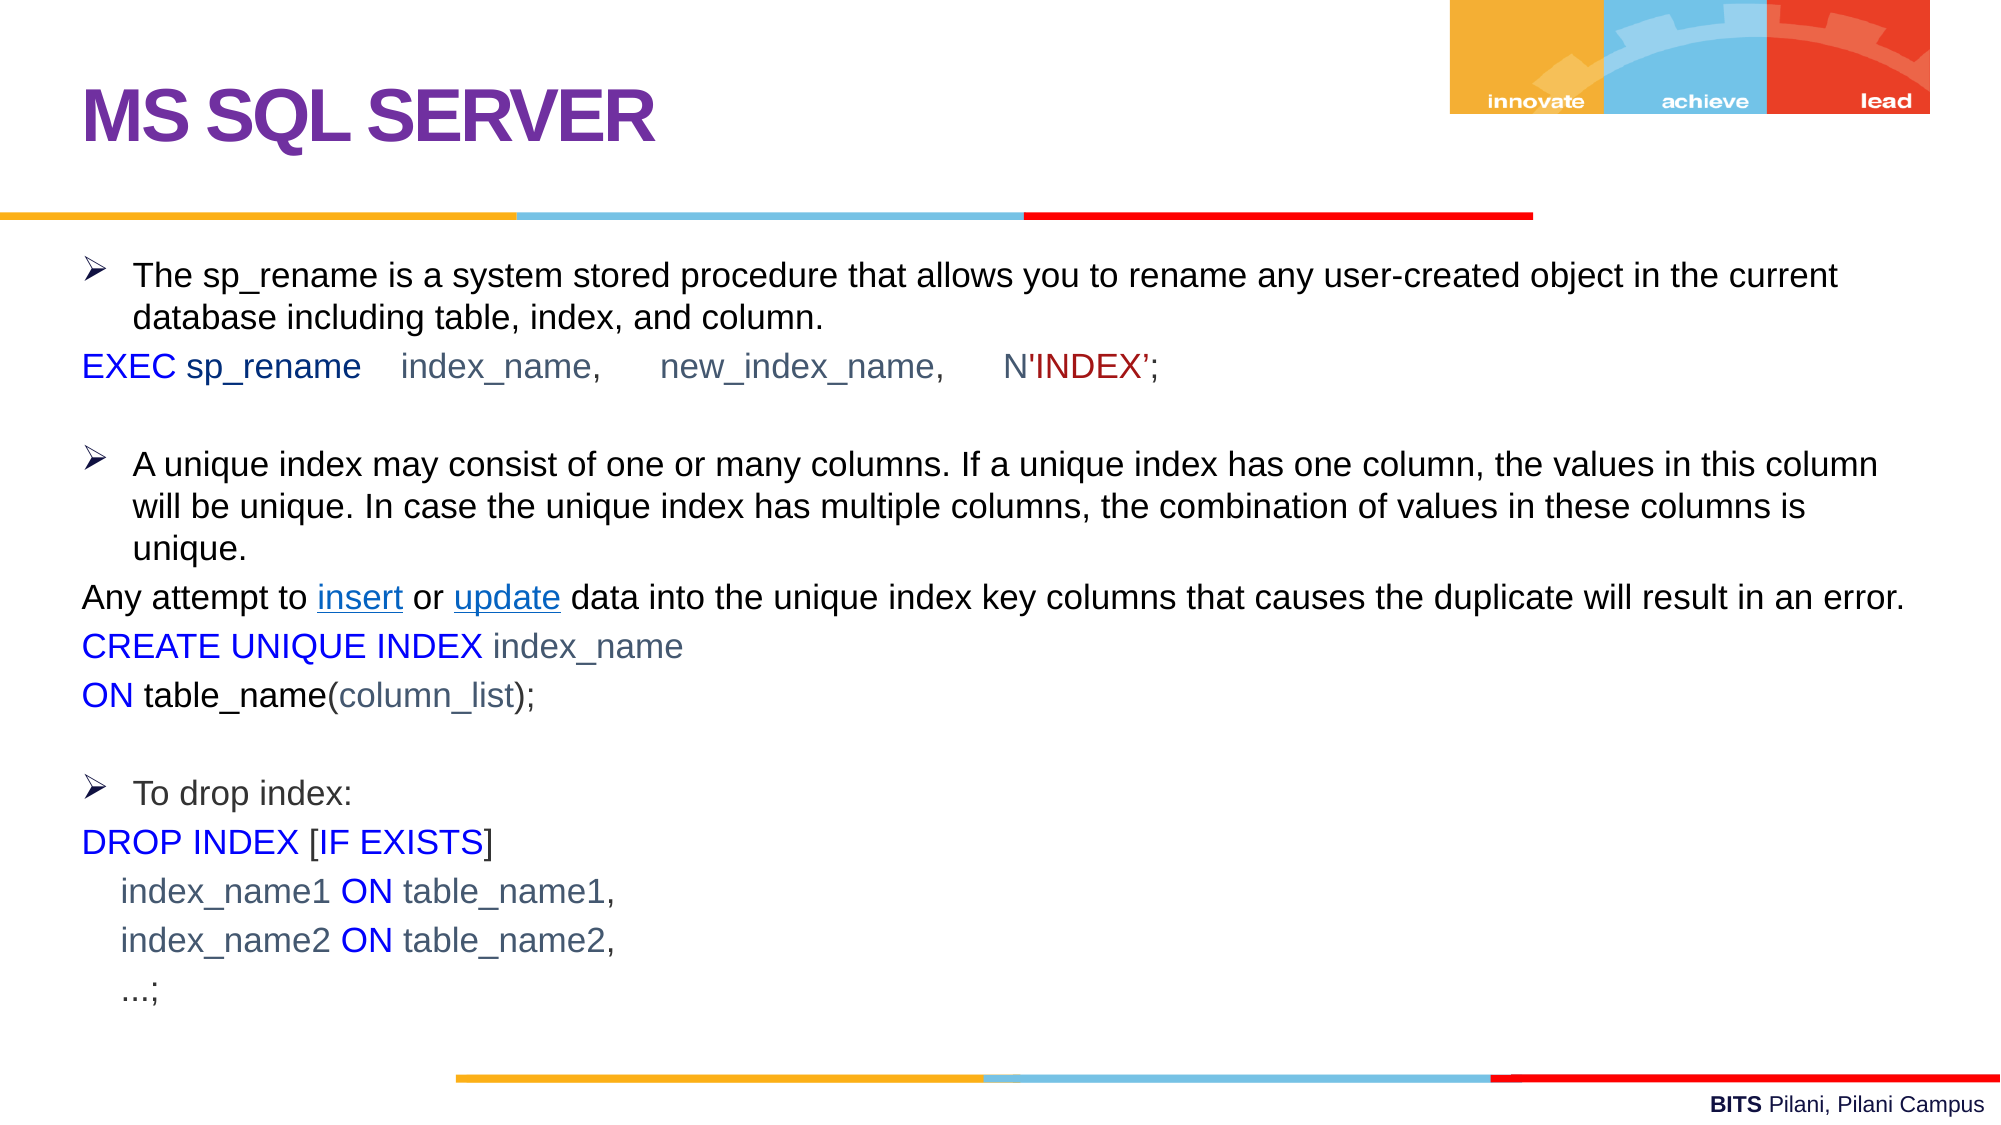

MS SQL SERVER
The sp_rename is a system stored procedure that allows you to rename any user-created object in the current database including table, index, and column.
EXEC sp_rename    index_name,      new_index_name,      N'INDEX’;

A unique index may consist of one or many columns. If a unique index has one column, the values in this column will be unique. In case the unique index has multiple columns, the combination of values in these columns is unique.
Any attempt to insert or update data into the unique index key columns that causes the duplicate will result in an error.
CREATE UNIQUE INDEX index_name
ON table_name(column_list);

To drop index:
DROP INDEX [IF EXISTS]
    index_name1 ON table_name1,
    index_name2 ON table_name2,
    ...;